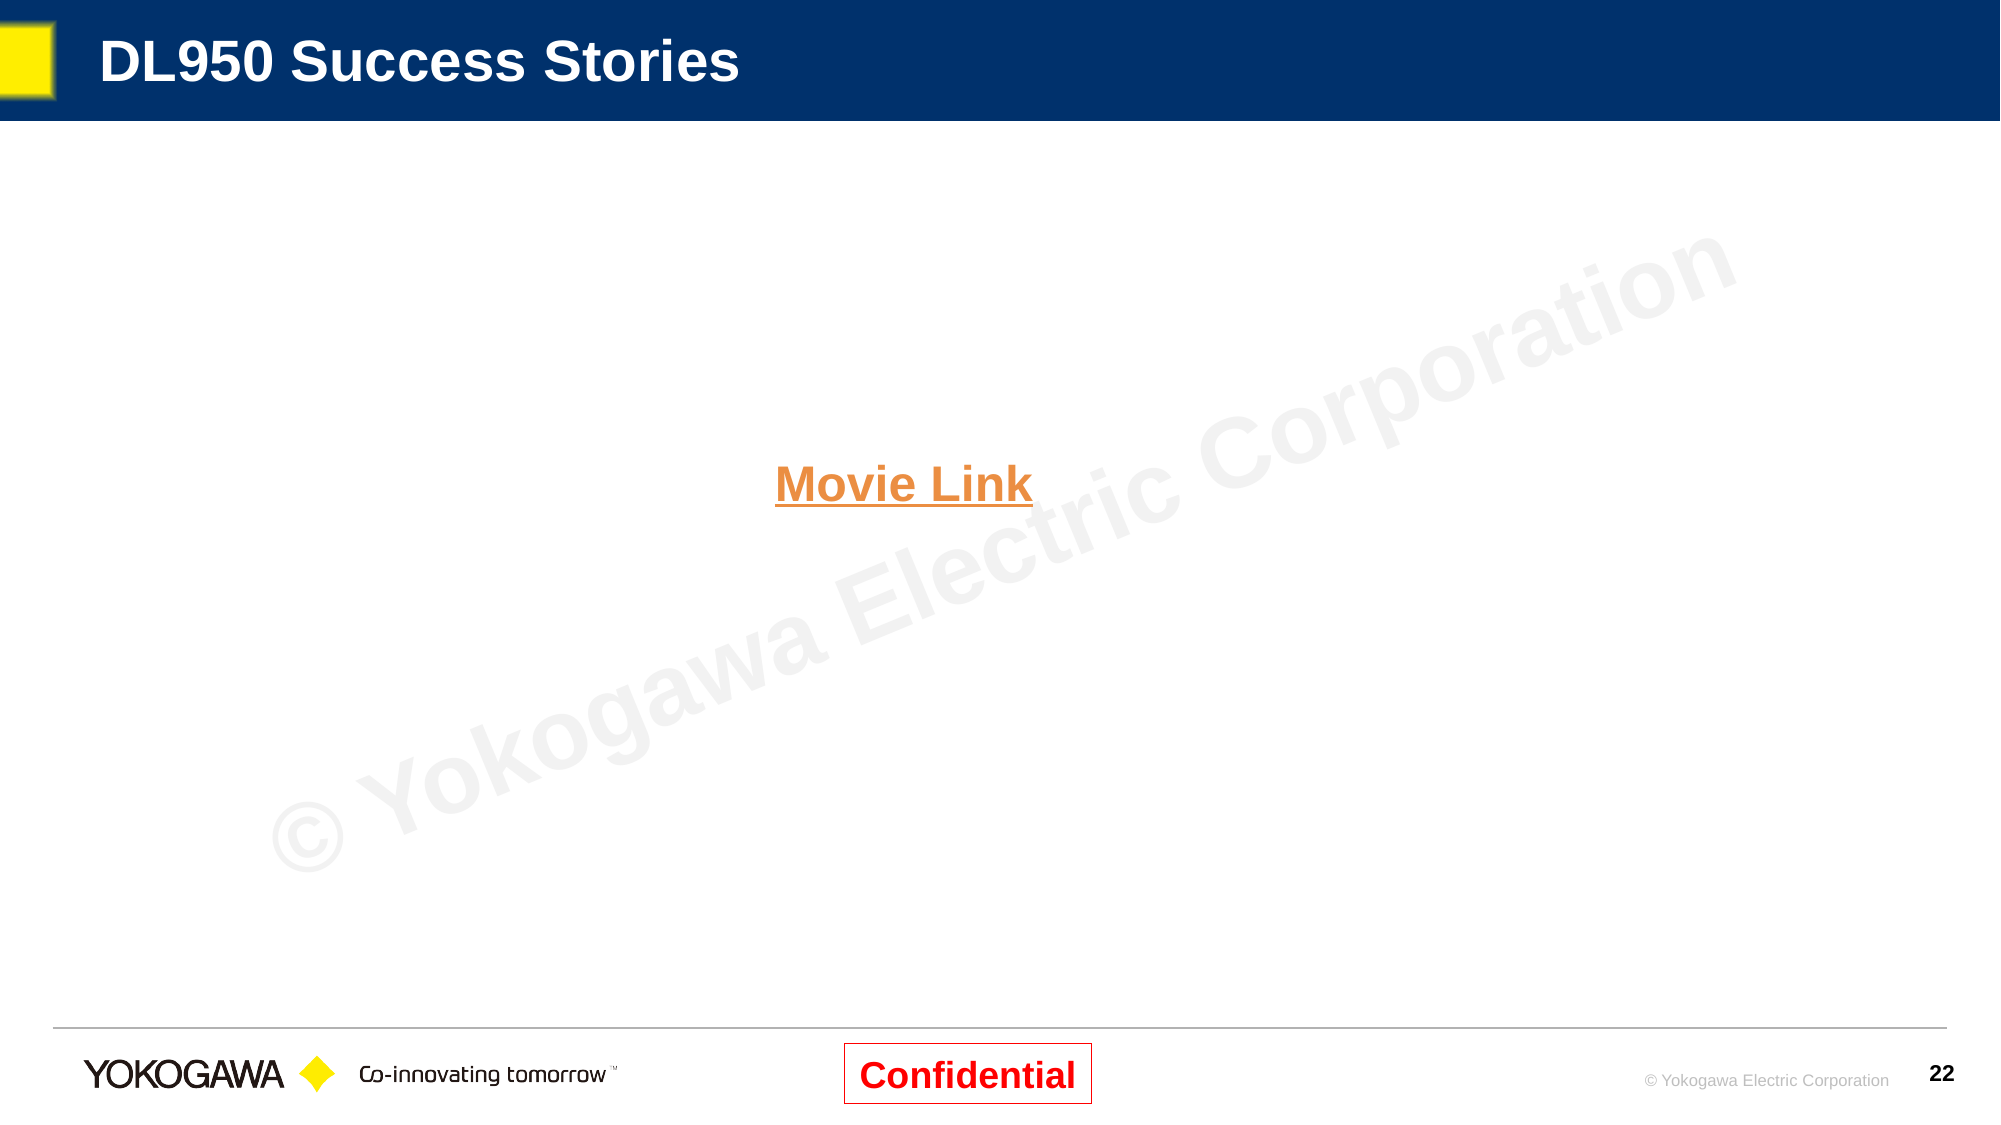

# DL950 Success Stories
Movie Link
22